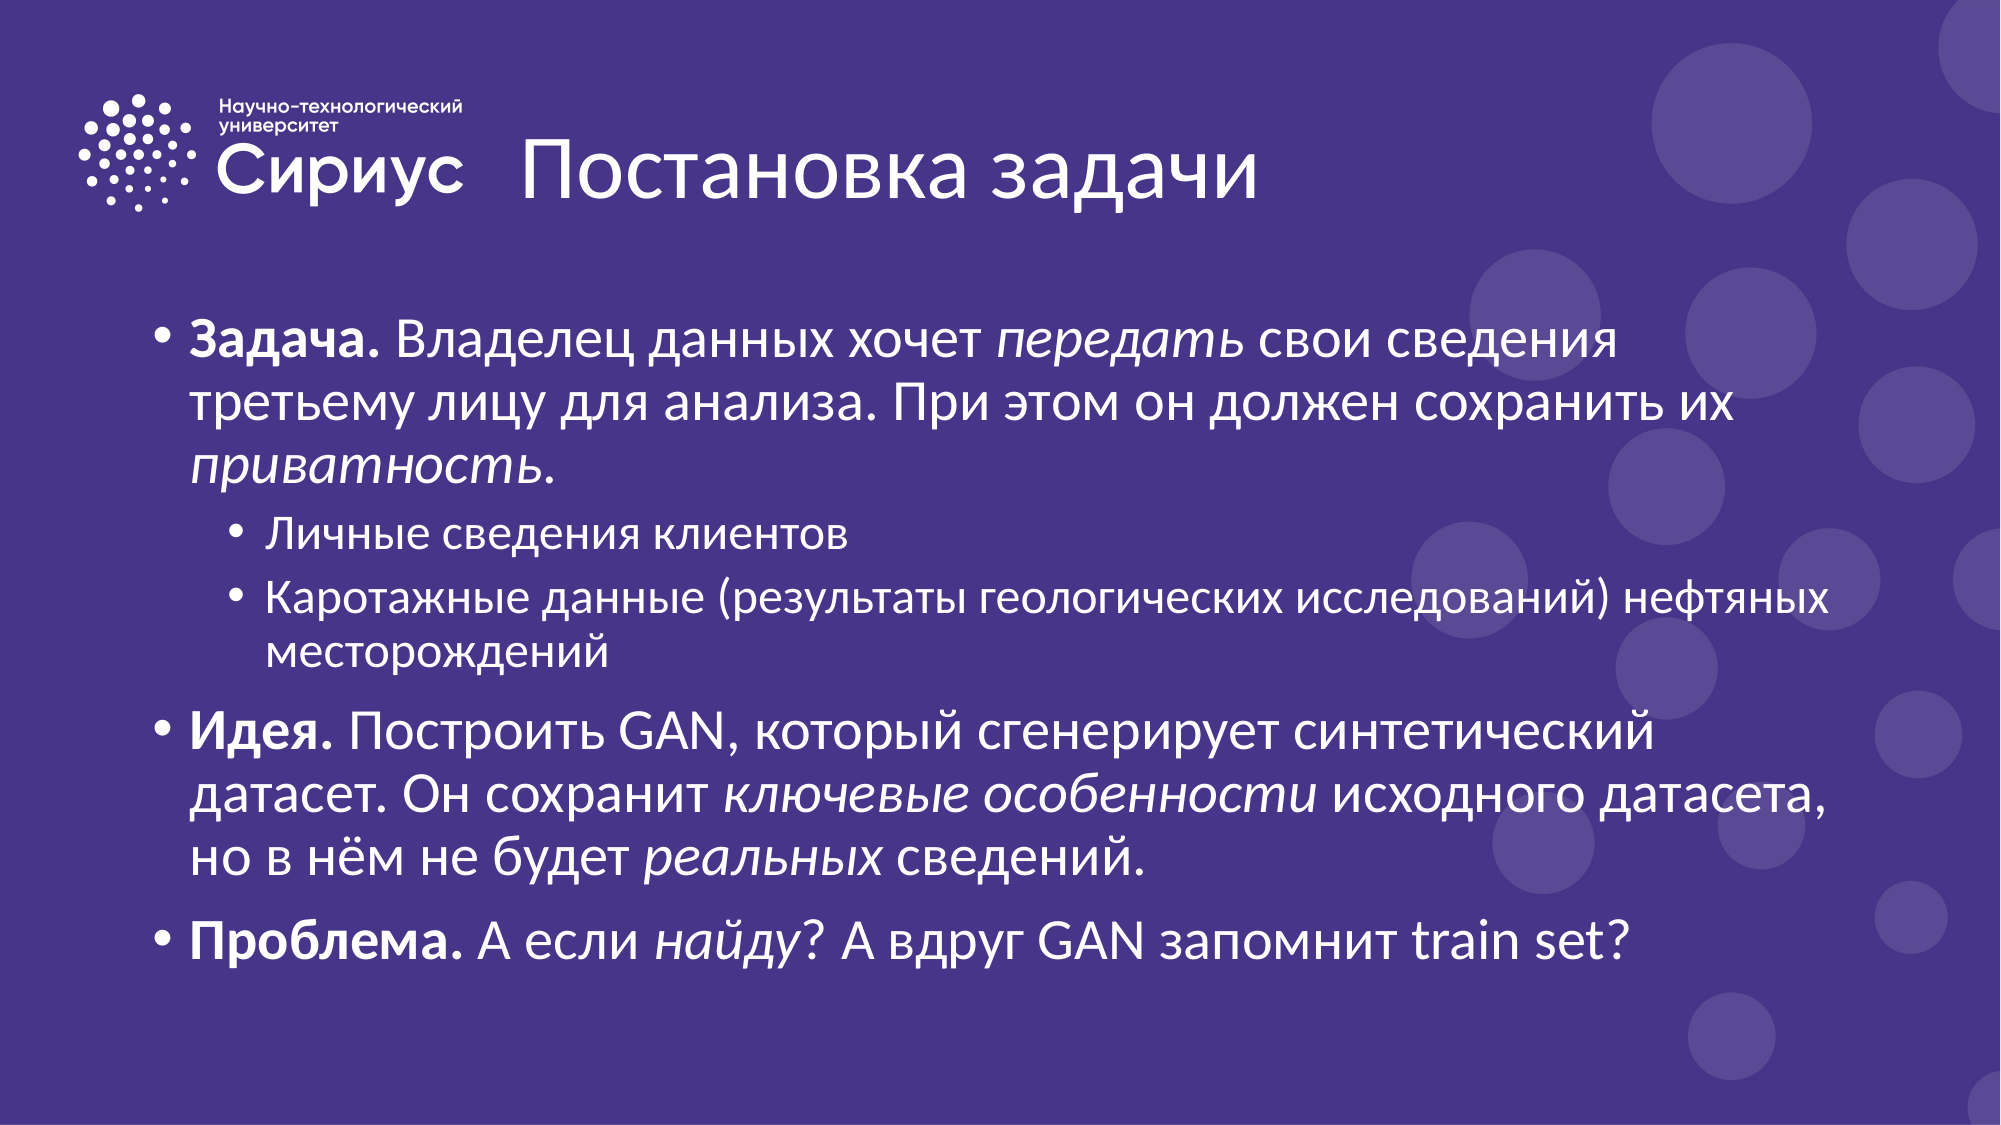

# Постановка задачи
Задача. Владелец данных хочет передать свои сведения третьему лицу для анализа. При этом он должен сохранить их приватность.
Личные сведения клиентов
Каротажные данные (результаты геологических исследований) нефтяных месторождений
Идея. Построить GAN, который сгенерирует синтетический датасет. Он сохранит ключевые особенности исходного датасета, но в нём не будет реальных сведений.
Проблема. А если найду? А вдруг GAN запомнит train set?